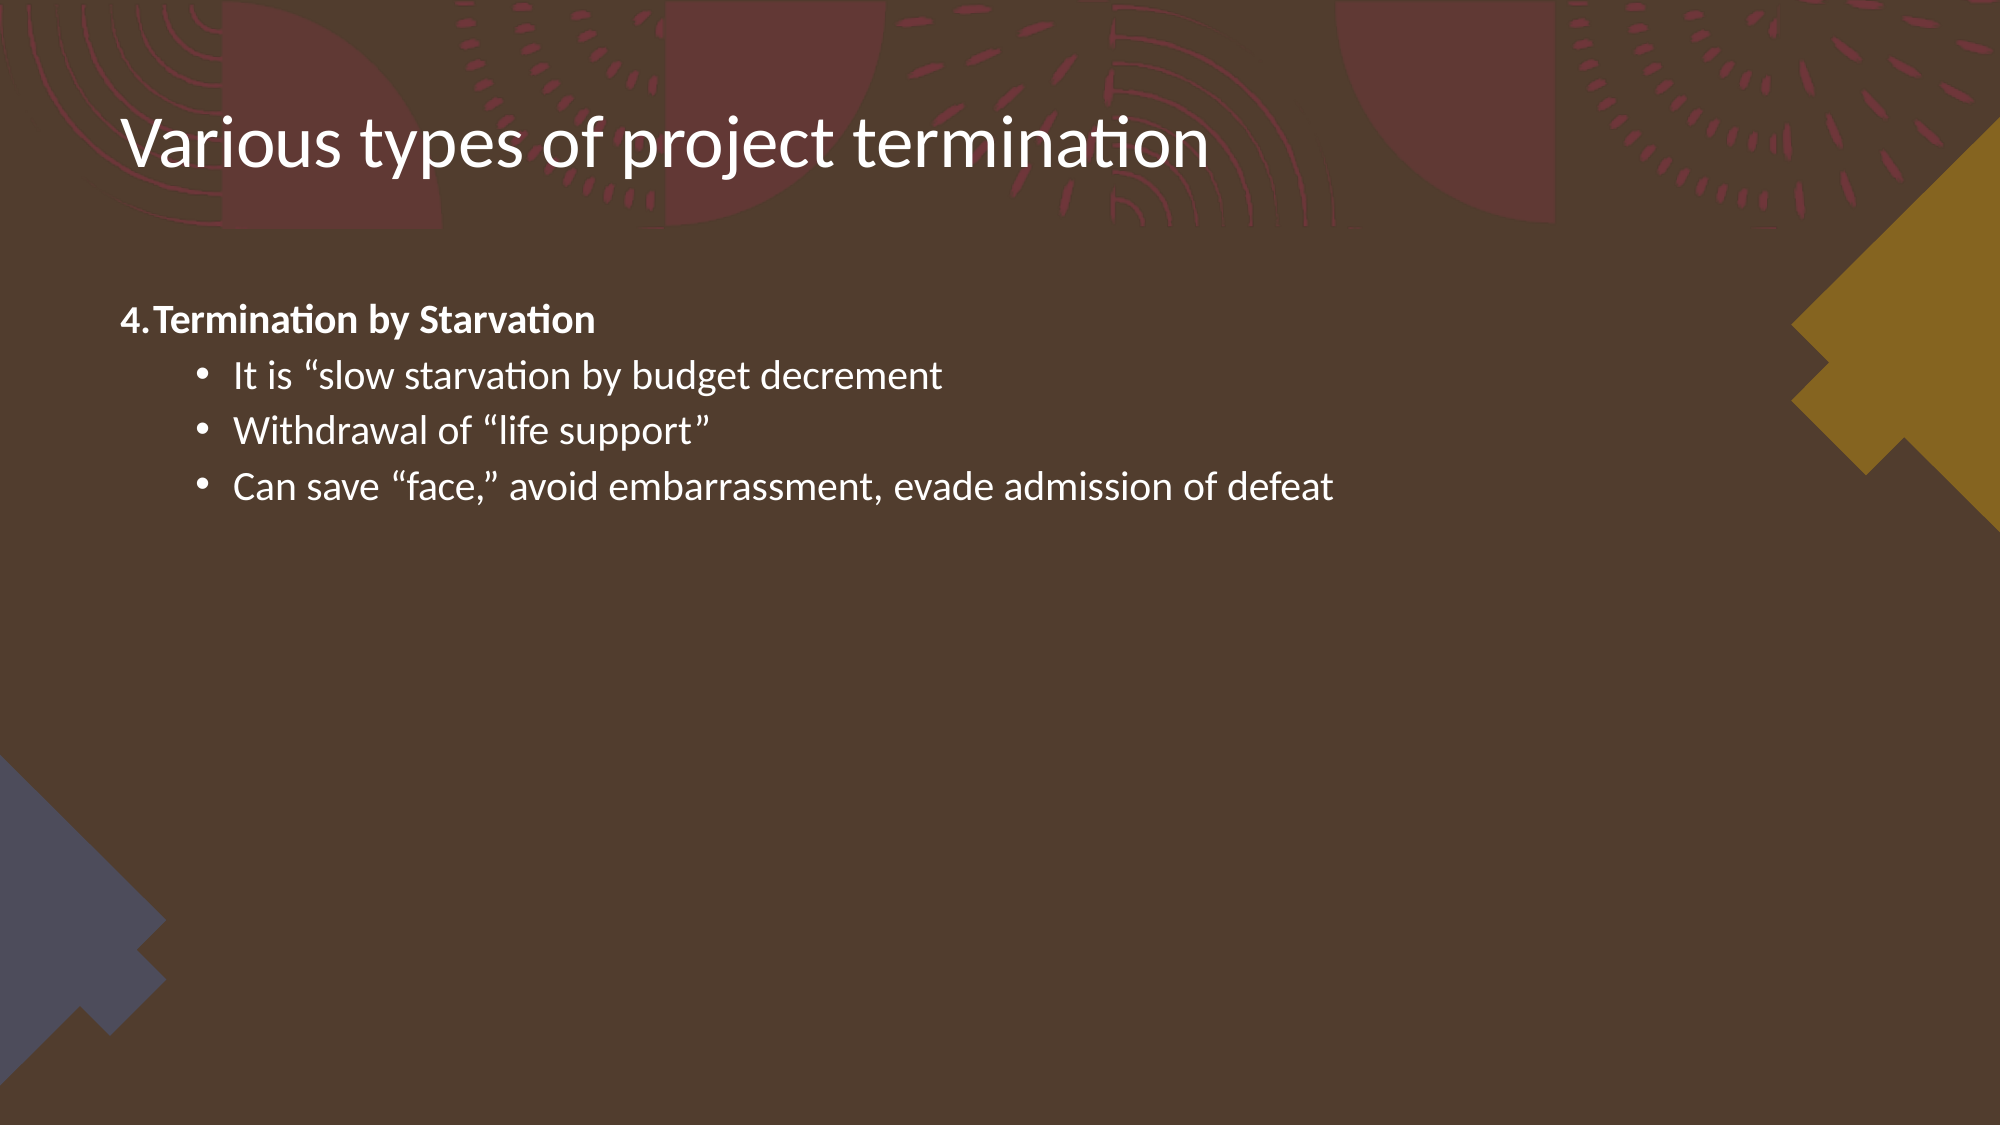

# Various types of project termination

Termination by Starvation
It is “slow starvation by budget decrement
Withdrawal of “life support”
Can save “face,” avoid embarrassment, evade admission of defeat